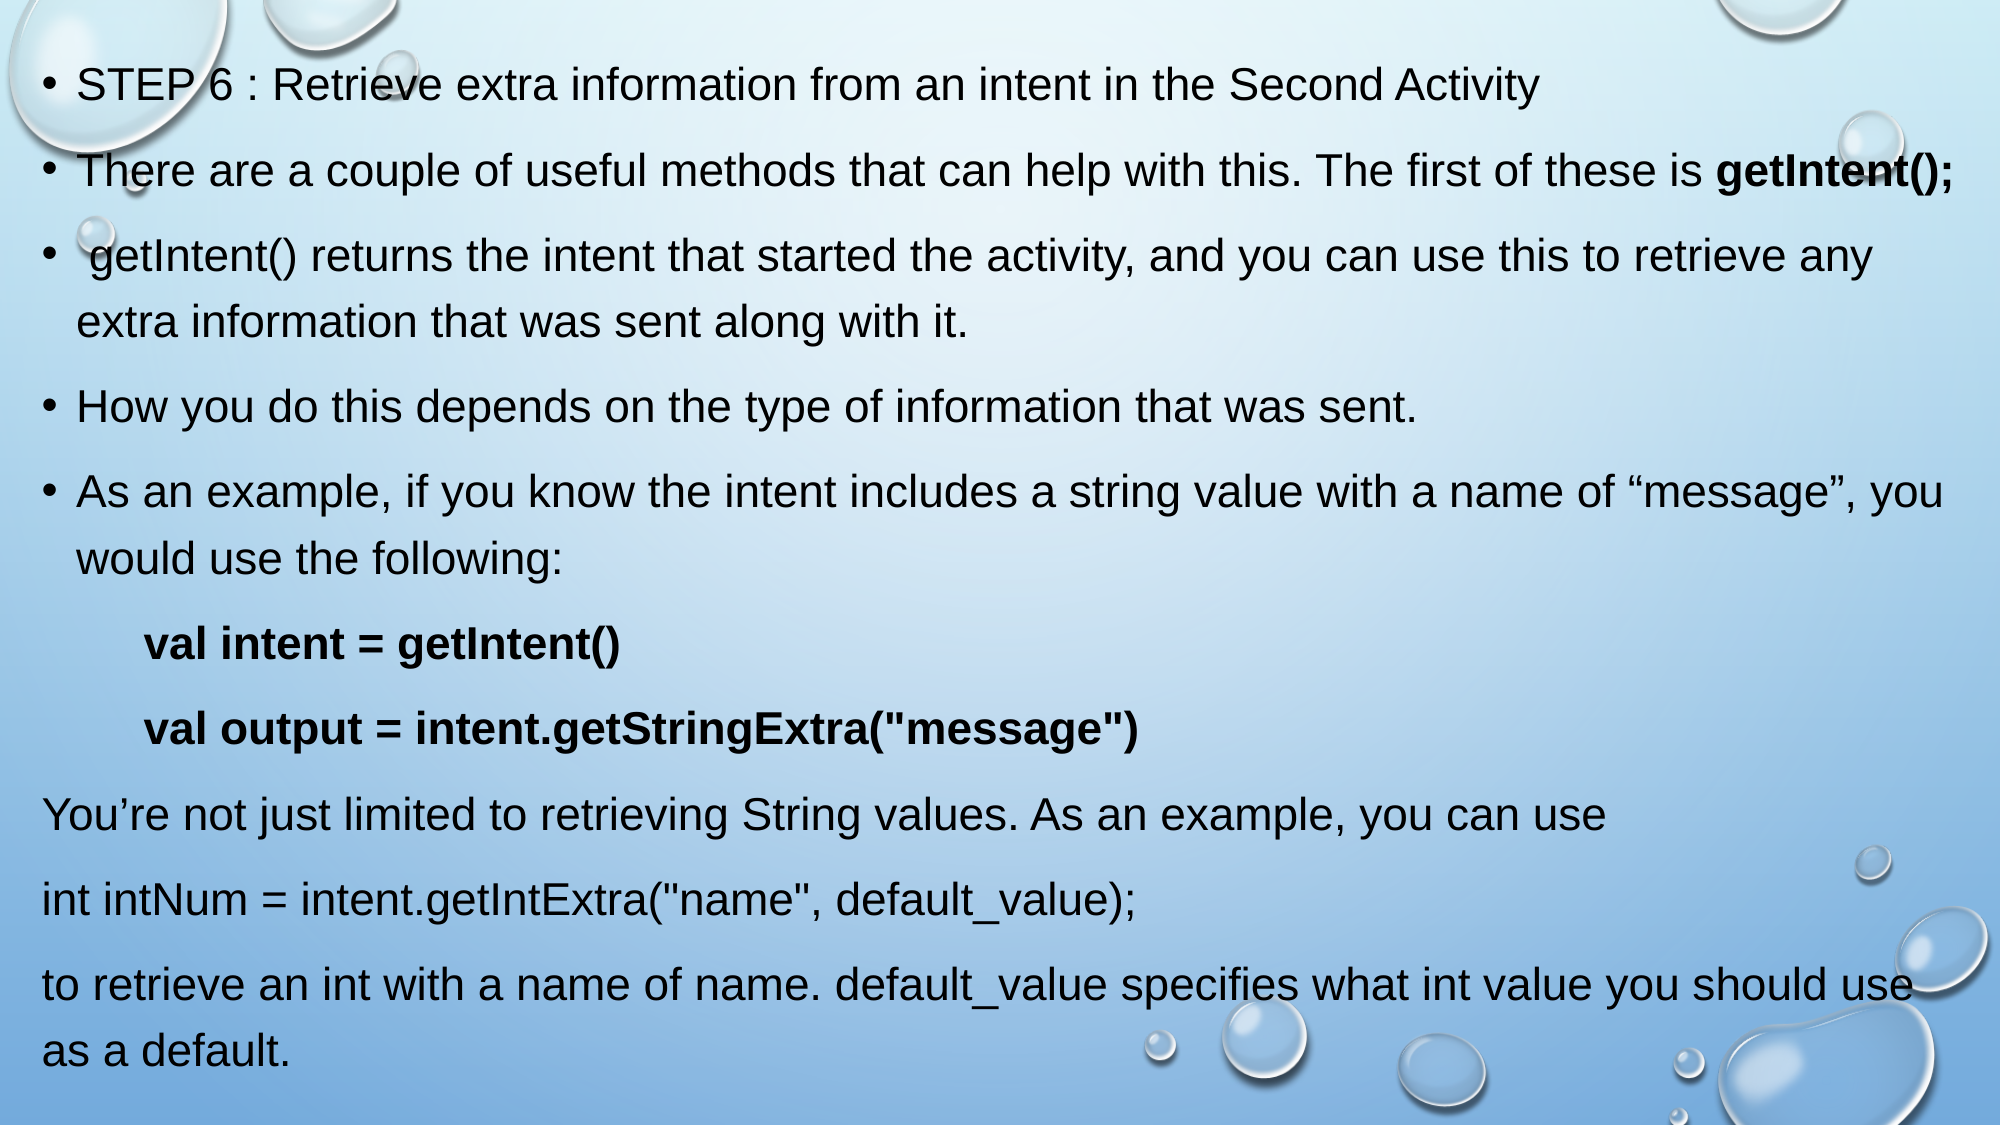

Step 6 : Retrieve extra information from an intent in the Second Activity
There are a couple of useful methods that can help with this. The first of these is getIntent();
 getIntent() returns the intent that started the activity, and you can use this to retrieve any extra information that was sent along with it.
How you do this depends on the type of information that was sent.
As an example, if you know the intent includes a string value with a name of “message”, you would use the following:
        val intent = getIntent()
        val output = intent.getStringExtra("message")
You’re not just limited to retrieving String values. As an example, you can use
int intNum = intent.getIntExtra("name", default_value);
to retrieve an int with a name of name. default_value specifies what int value you should use as a default.